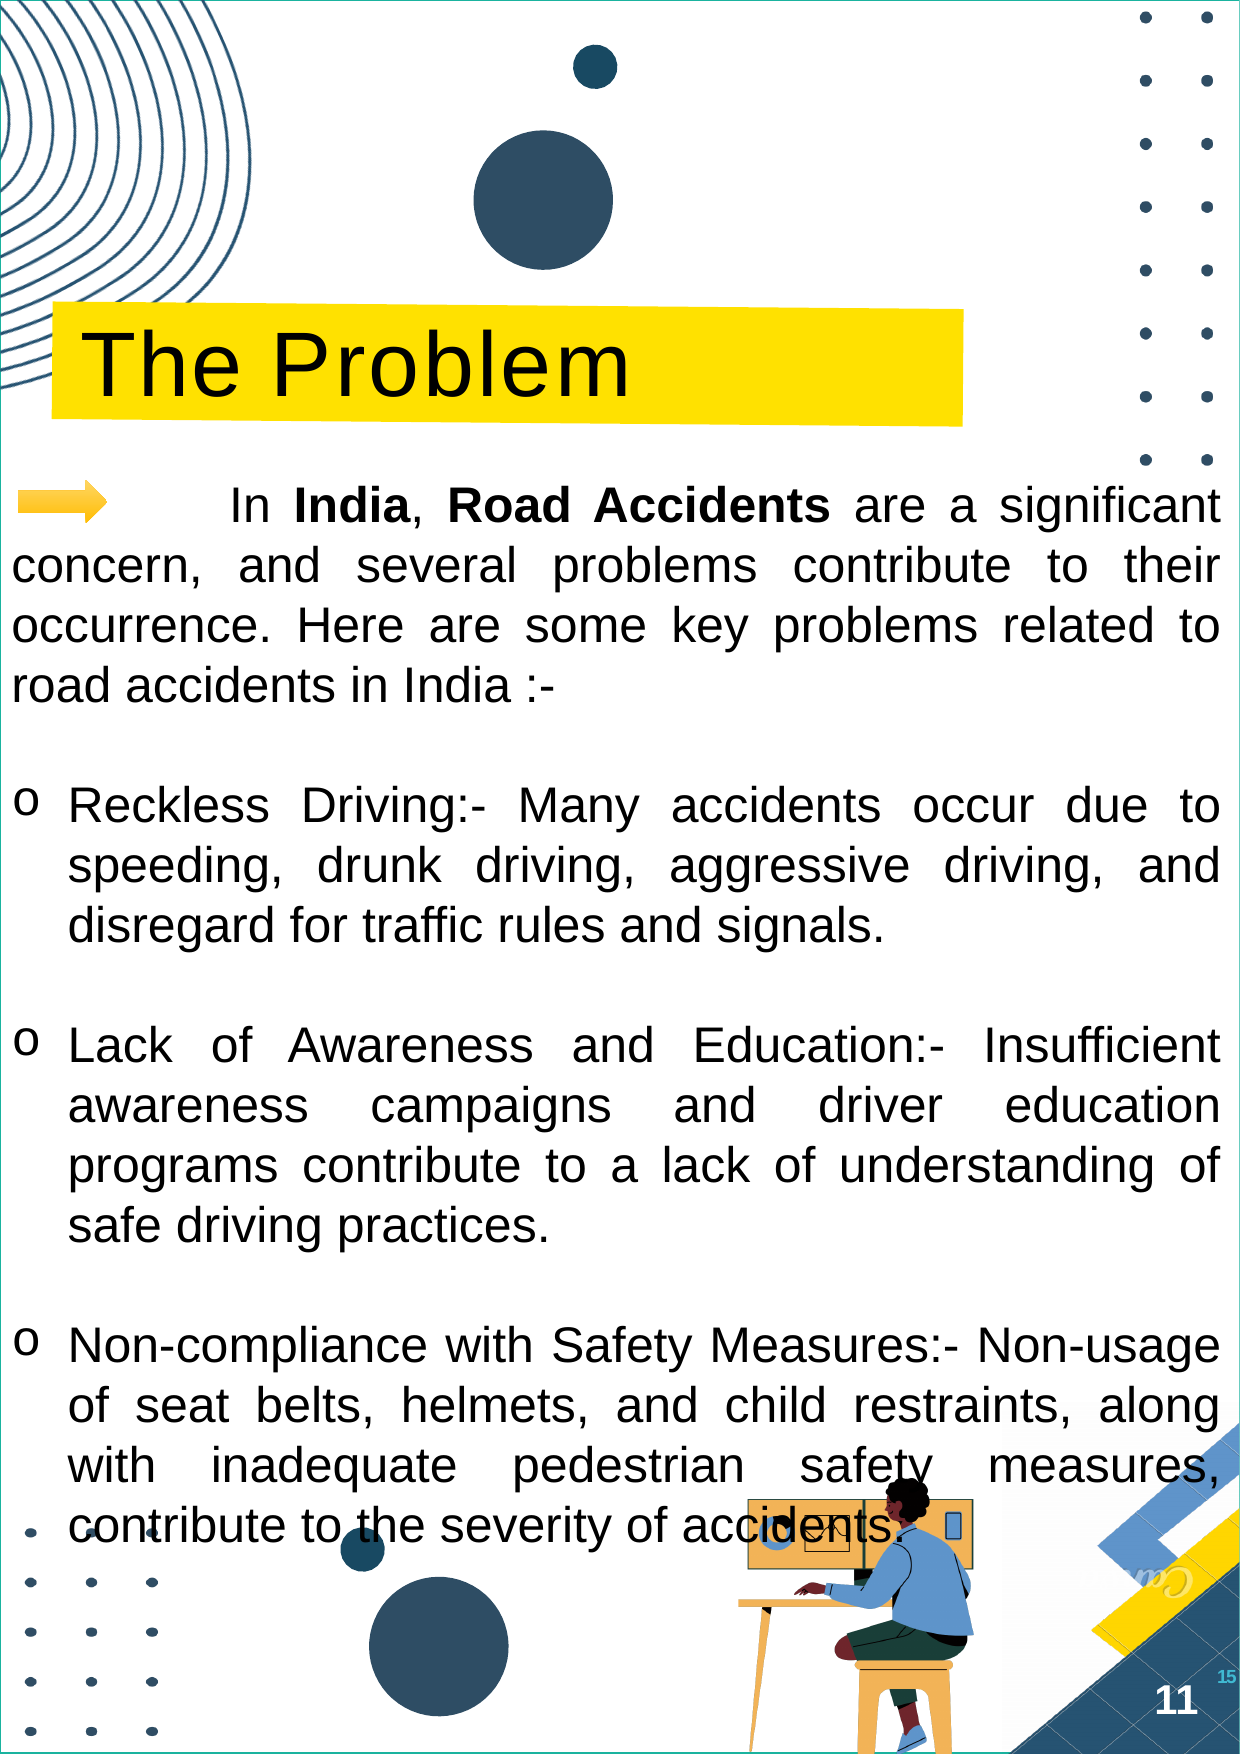

# The Problem
	   In India, Road Accidents are a significant concern, and several problems contribute to their occurrence. Here are some key problems related to road accidents in India :-

Reckless Driving:- Many accidents occur due to speeding, drunk driving, aggressive driving, and disregard for traffic rules and signals.

Lack of Awareness and Education:- Insufficient awareness campaigns and driver education programs contribute to a lack of understanding of safe driving practices.

Non-compliance with Safety Measures:- Non-usage of seat belts, helmets, and child restraints, along with inadequate pedestrian safety measures, contribute to the severity of accidents.

15
11